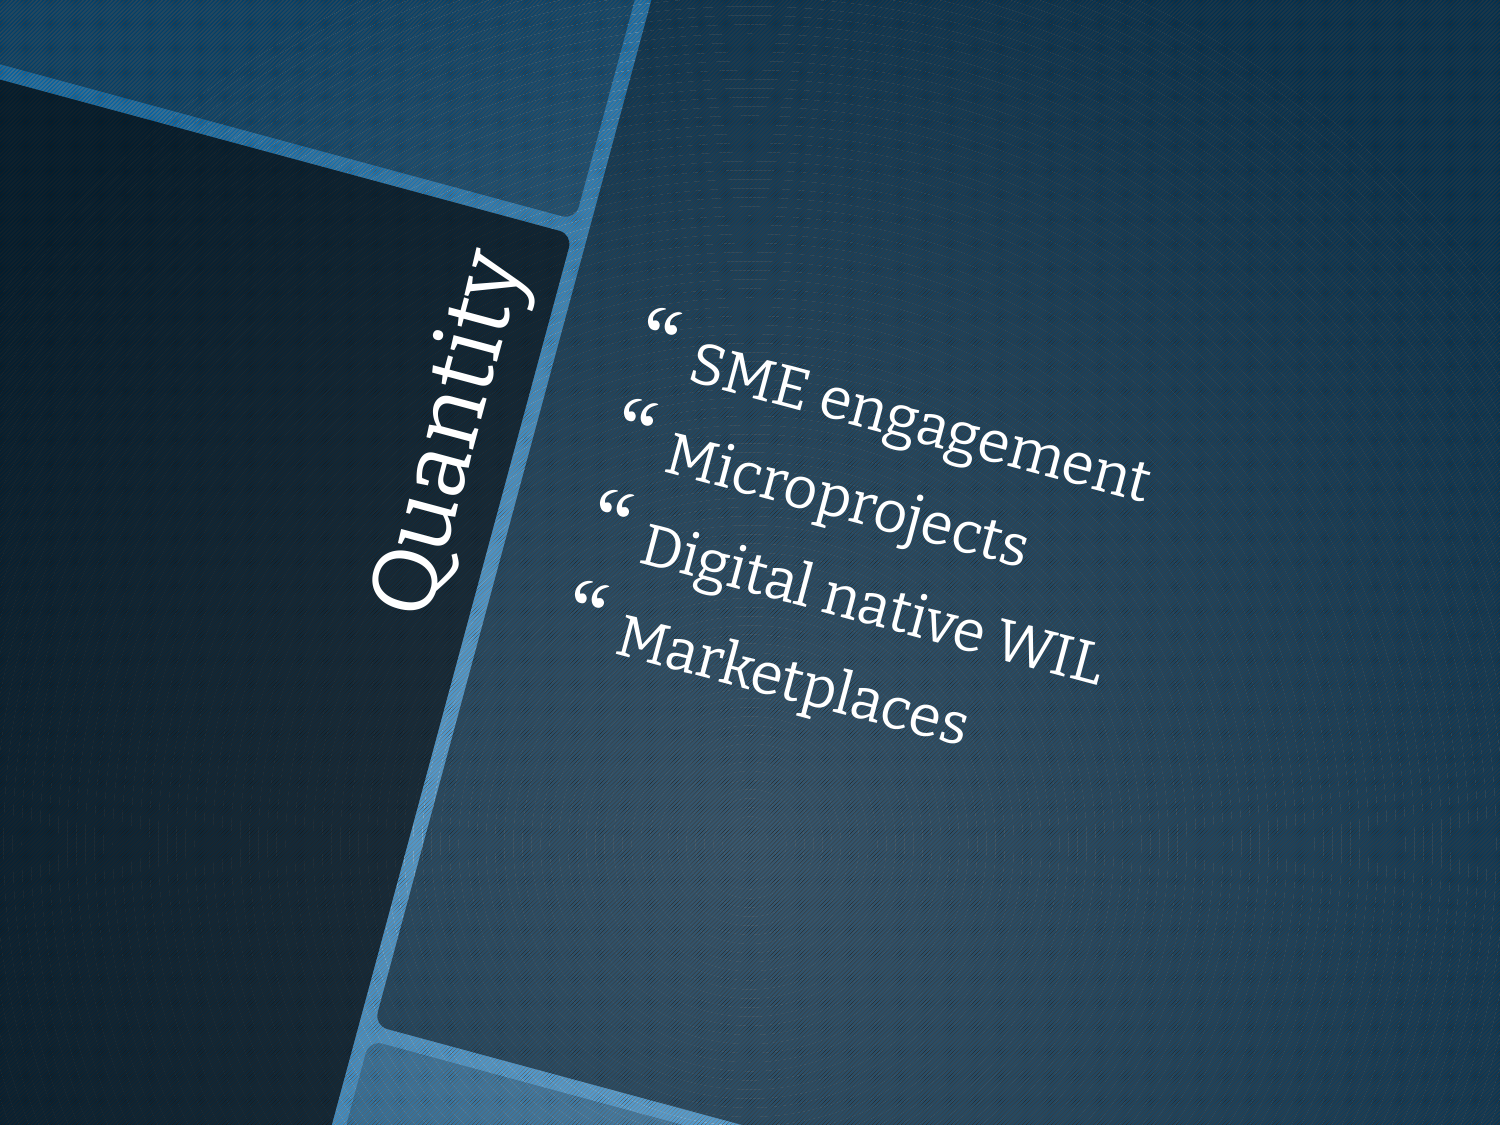

SME engagement
Microprojects
Digital native WIL
Marketplaces
# Quantity